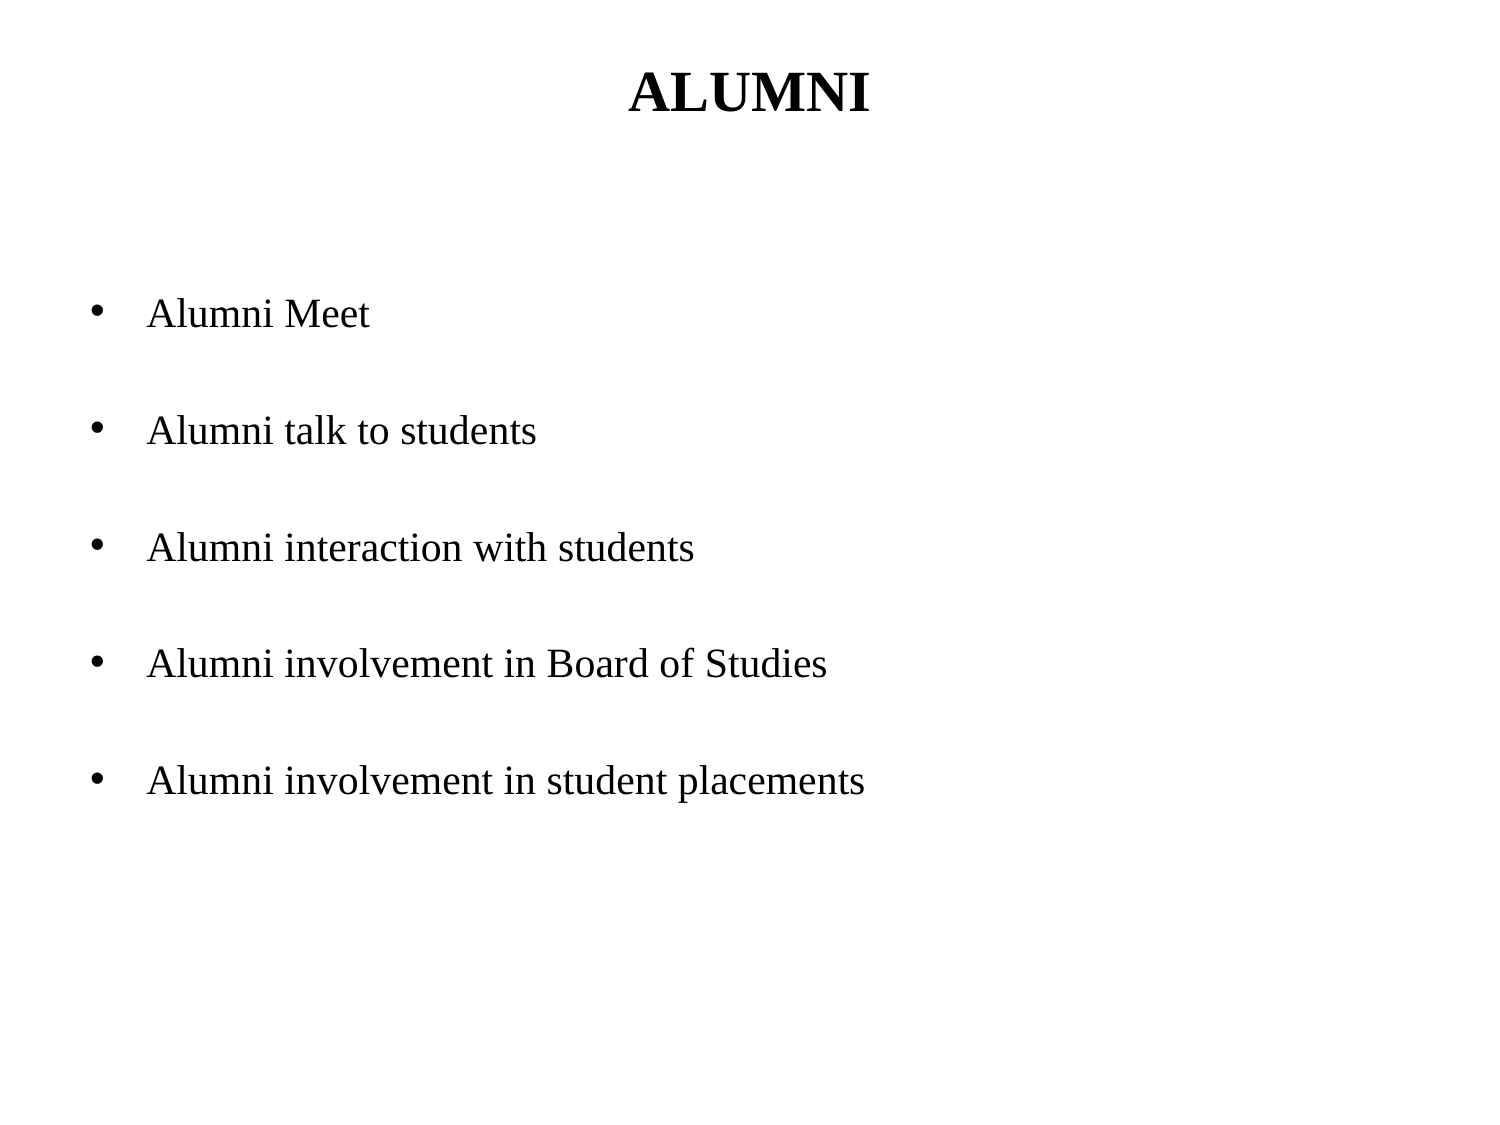

# ALUMNI

Alumni Meet

Alumni talk to students

Alumni interaction with students

Alumni involvement in Board of Studies

Alumni involvement in student placements